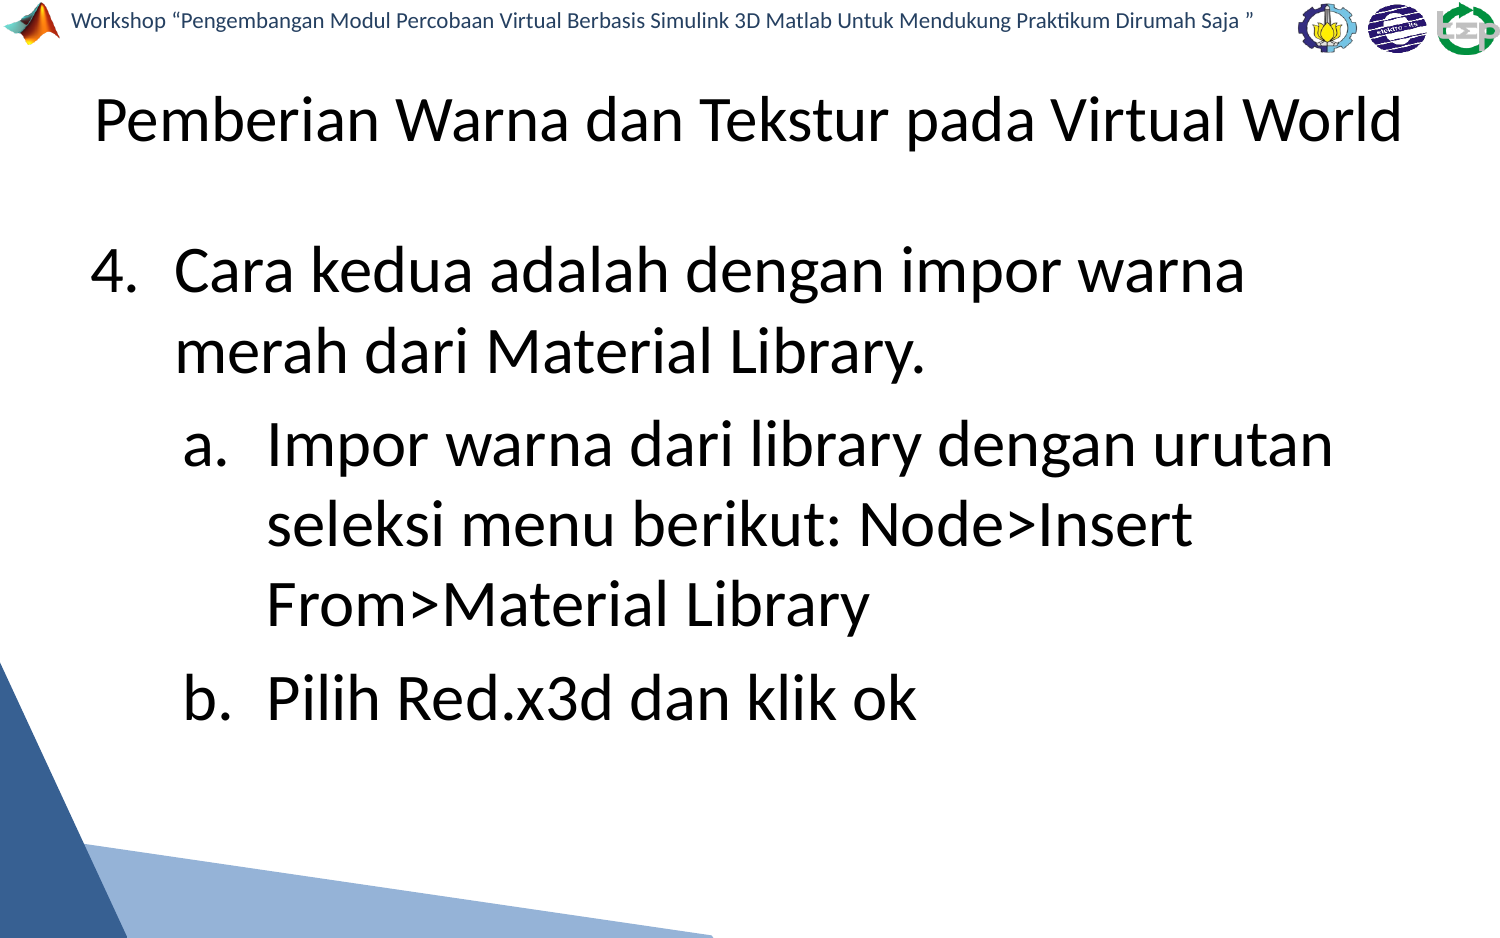

# Pemberian Warna dan Tekstur pada Virtual World
Cara kedua adalah dengan impor warna merah dari Material Library.
Impor warna dari library dengan urutan seleksi menu berikut: Node>Insert From>Material Library
Pilih Red.x3d dan klik ok